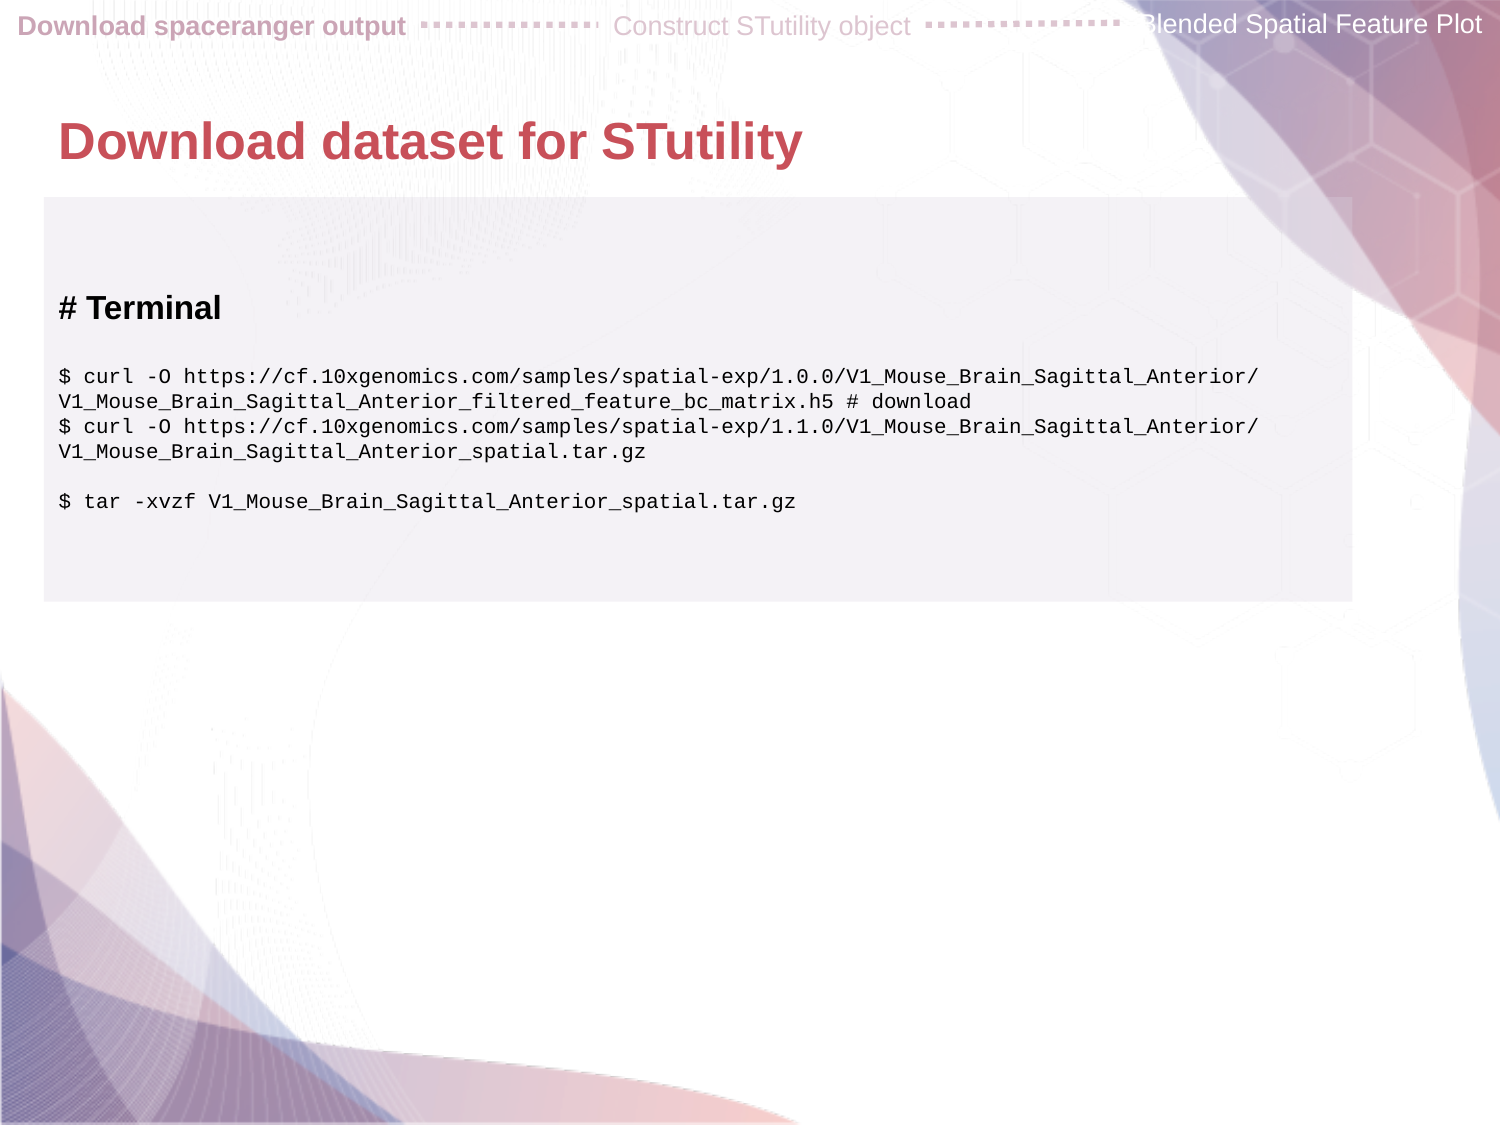

Blended Spatial Feature Plot
Download spaceranger output
Construct STutility object
Download dataset for STutility
# Terminal

$ curl -O https://cf.10xgenomics.com/samples/spatial-exp/1.0.0/V1_Mouse_Brain_Sagittal_Anterior/V1_Mouse_Brain_Sagittal_Anterior_filtered_feature_bc_matrix.h5 # download
$ curl -O https://cf.10xgenomics.com/samples/spatial-exp/1.1.0/V1_Mouse_Brain_Sagittal_Anterior/V1_Mouse_Brain_Sagittal_Anterior_spatial.tar.gz

$ tar -xvzf V1_Mouse_Brain_Sagittal_Anterior_spatial.tar.gz